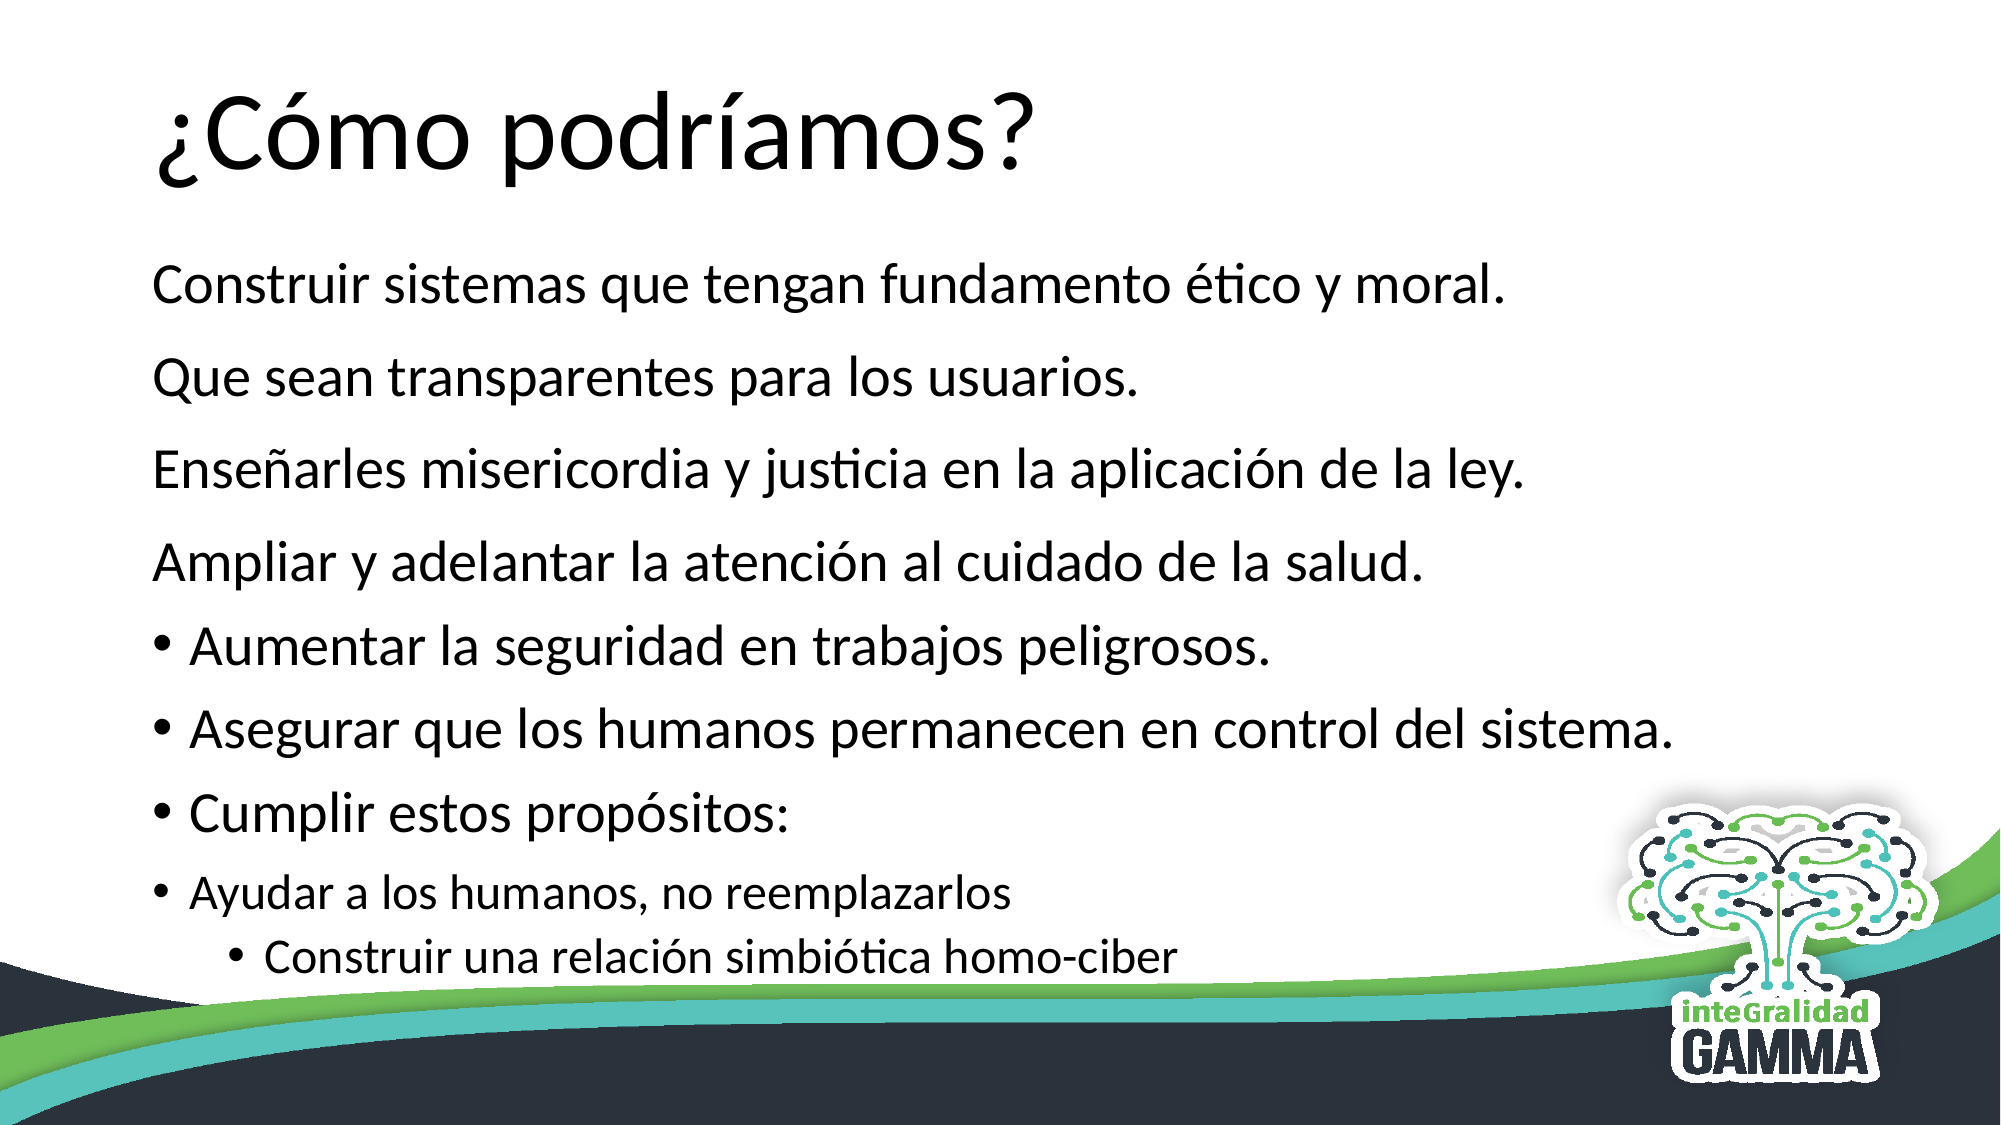

# ¿Cómo podríamos?
Construir sistemas que tengan fundamento ético y moral.
Que sean transparentes para los usuarios.
Enseñarles misericordia y justicia en la aplicación de la ley.
Ampliar y adelantar la atención al cuidado de la salud.
Aumentar la seguridad en trabajos peligrosos.
Asegurar que los humanos permanecen en control del sistema.
Cumplir estos propósitos:
Ayudar a los humanos, no reemplazarlos
Construir una relación simbiótica homo-ciber